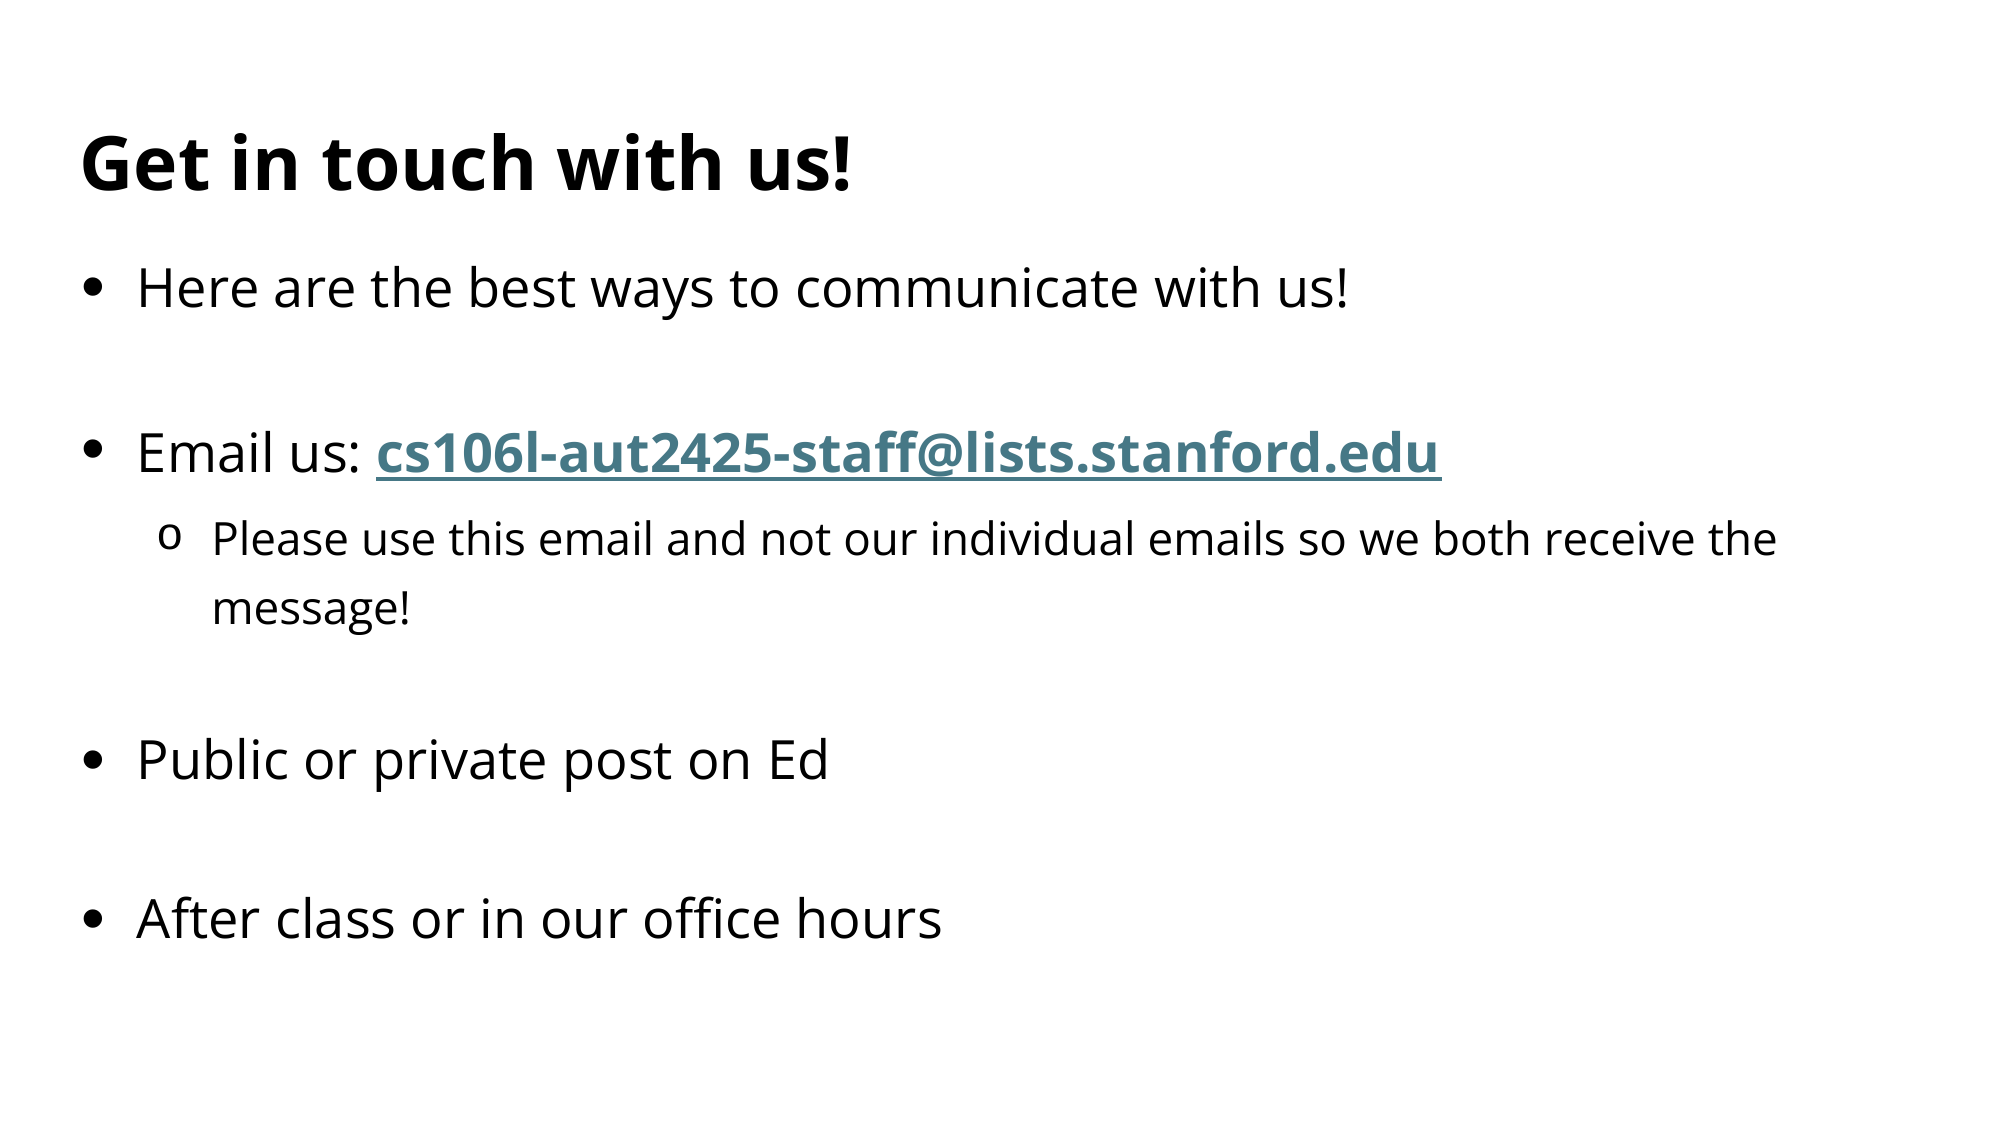

# Get in touch with us!
Here are the best ways to communicate with us!

Email us: cs106l-aut2425-staff@lists.stanford.edu
Please use this email and not our individual emails so we both receive the message!

Public or private post on Ed

After class or in our office hours